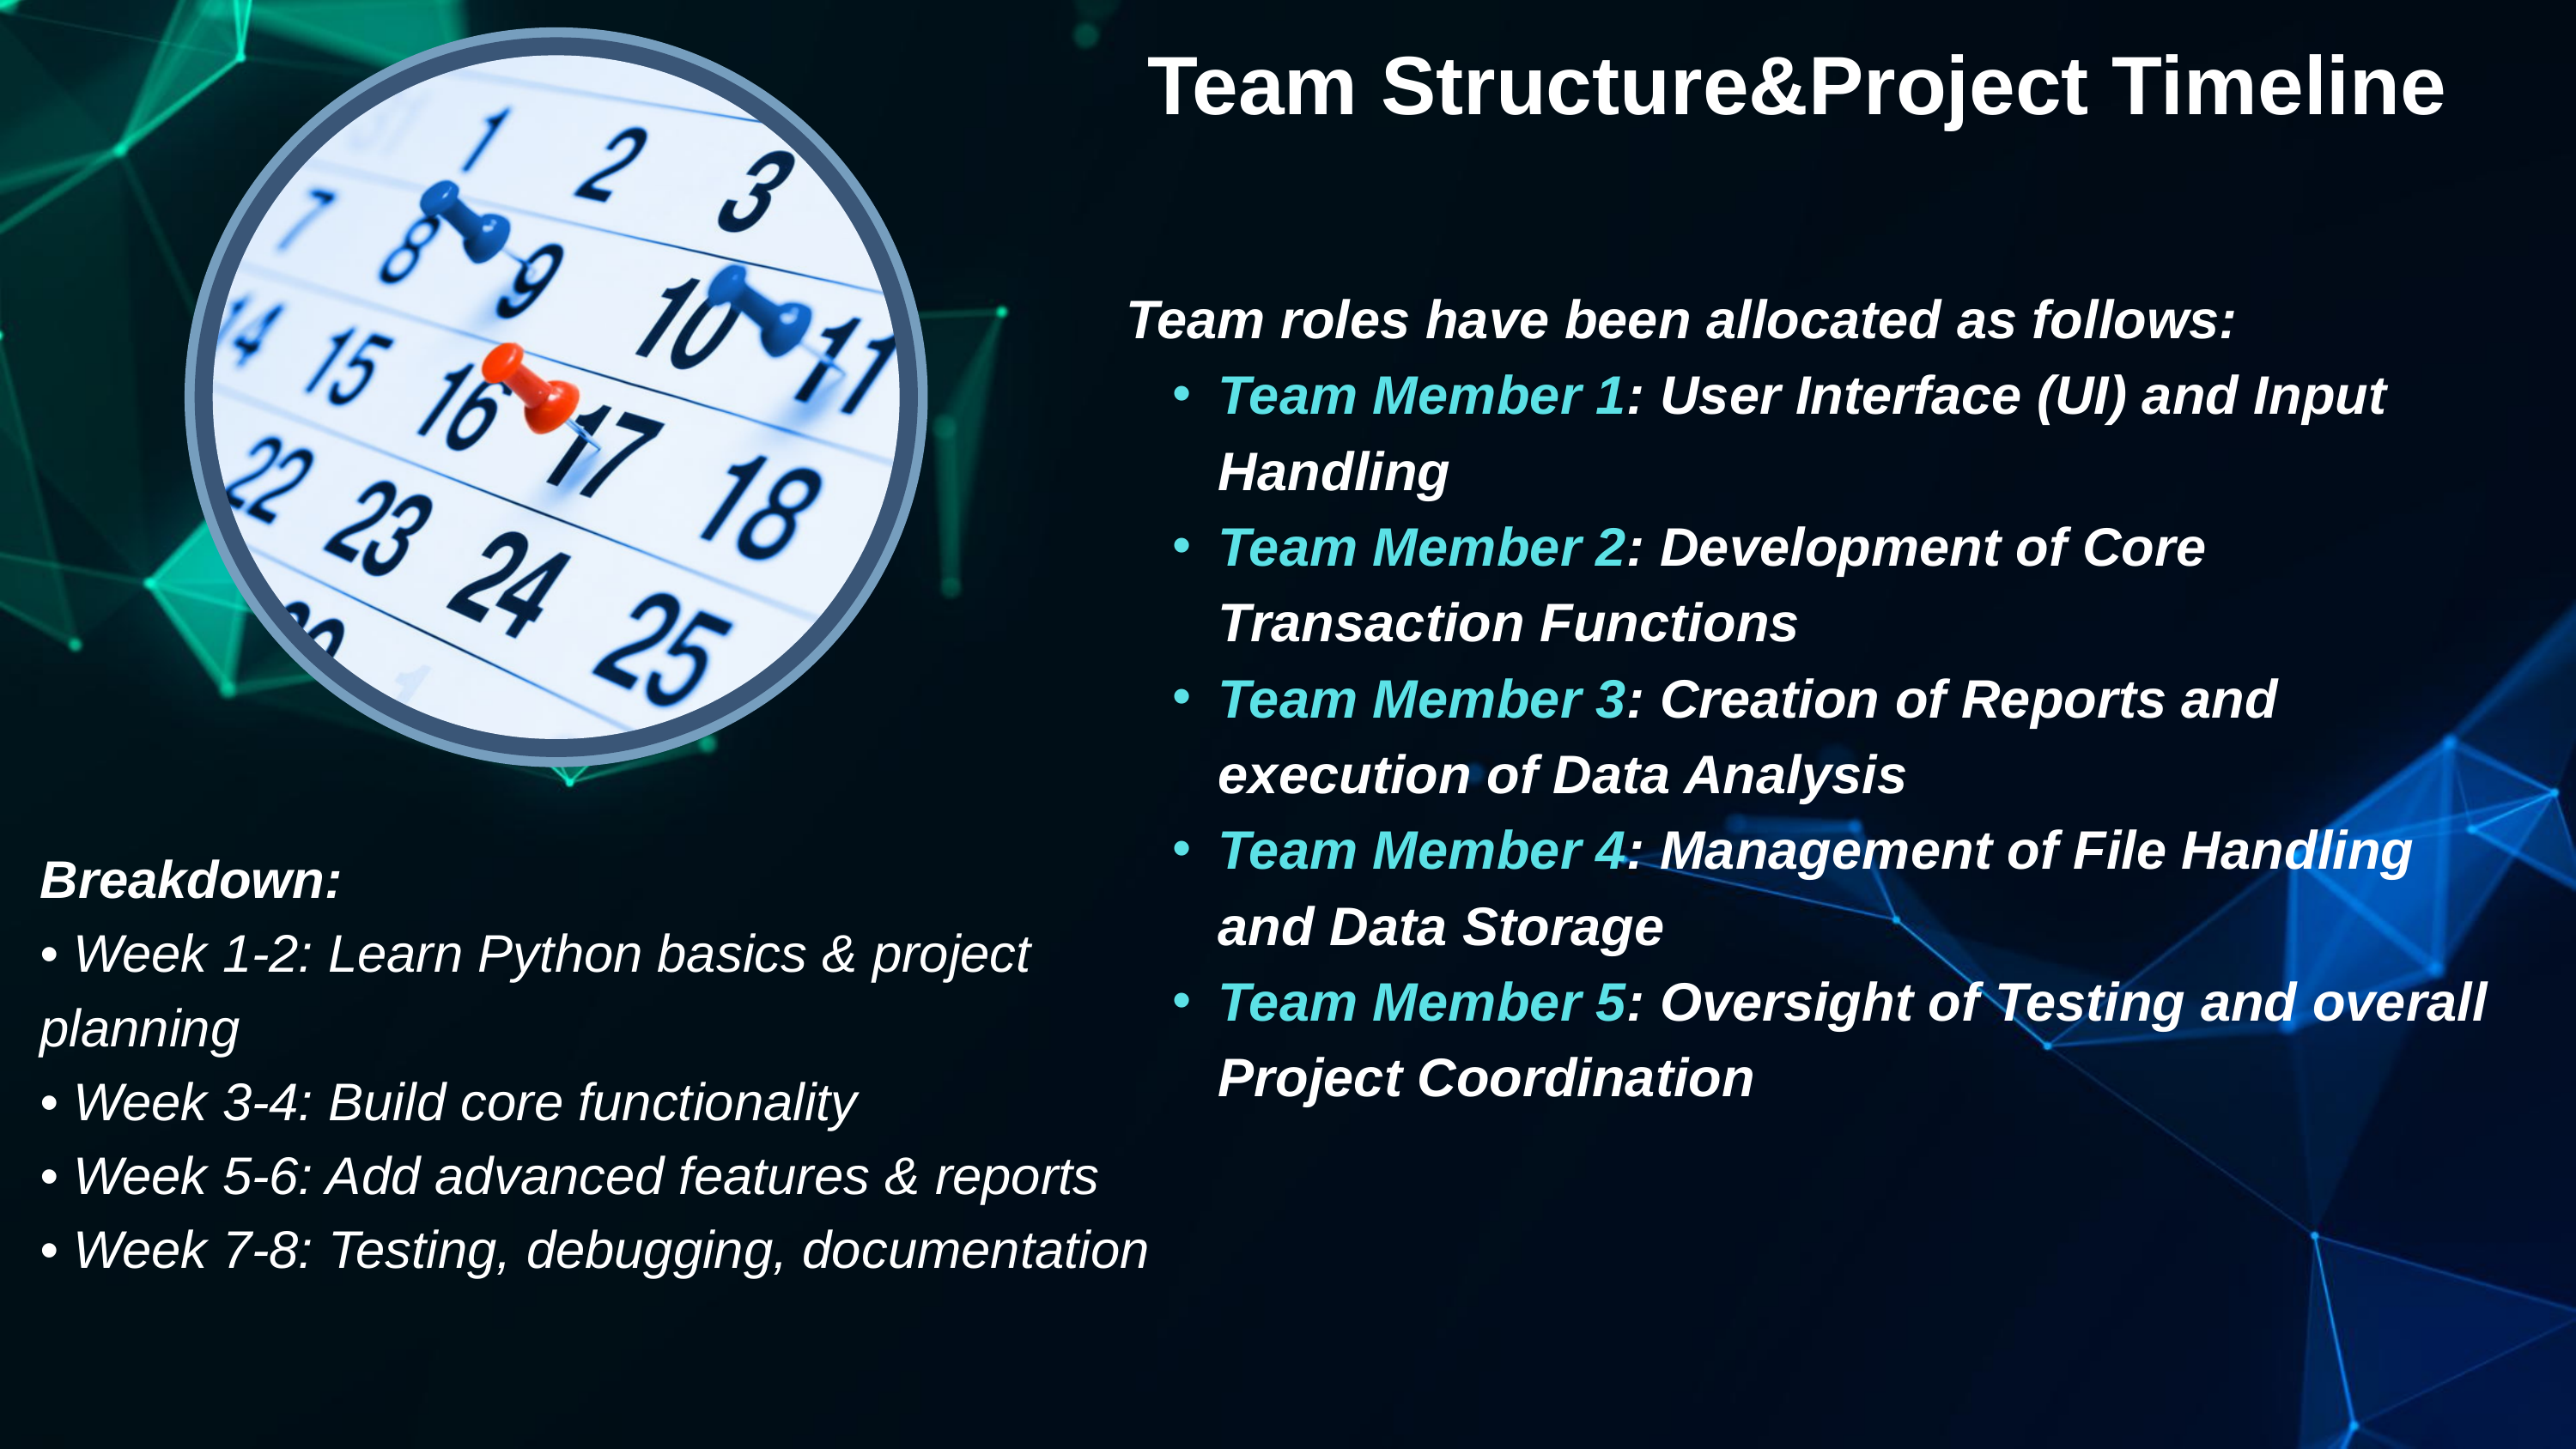

Team Structure&Project Timeline

Team roles have been allocated as follows:
Team Member 1: User Interface (UI) and Input Handling
Team Member 2: Development of Core Transaction Functions
Team Member 3: Creation of Reports and execution of Data Analysis
Team Member 4: Management of File Handling and Data Storage
Team Member 5: Oversight of Testing and overall Project Coordination

Breakdown:
• Week 1-2: Learn Python basics & project planning
• Week 3-4: Build core functionality
• Week 5-6: Add advanced features & reports
• Week 7-8: Testing, debugging, documentation